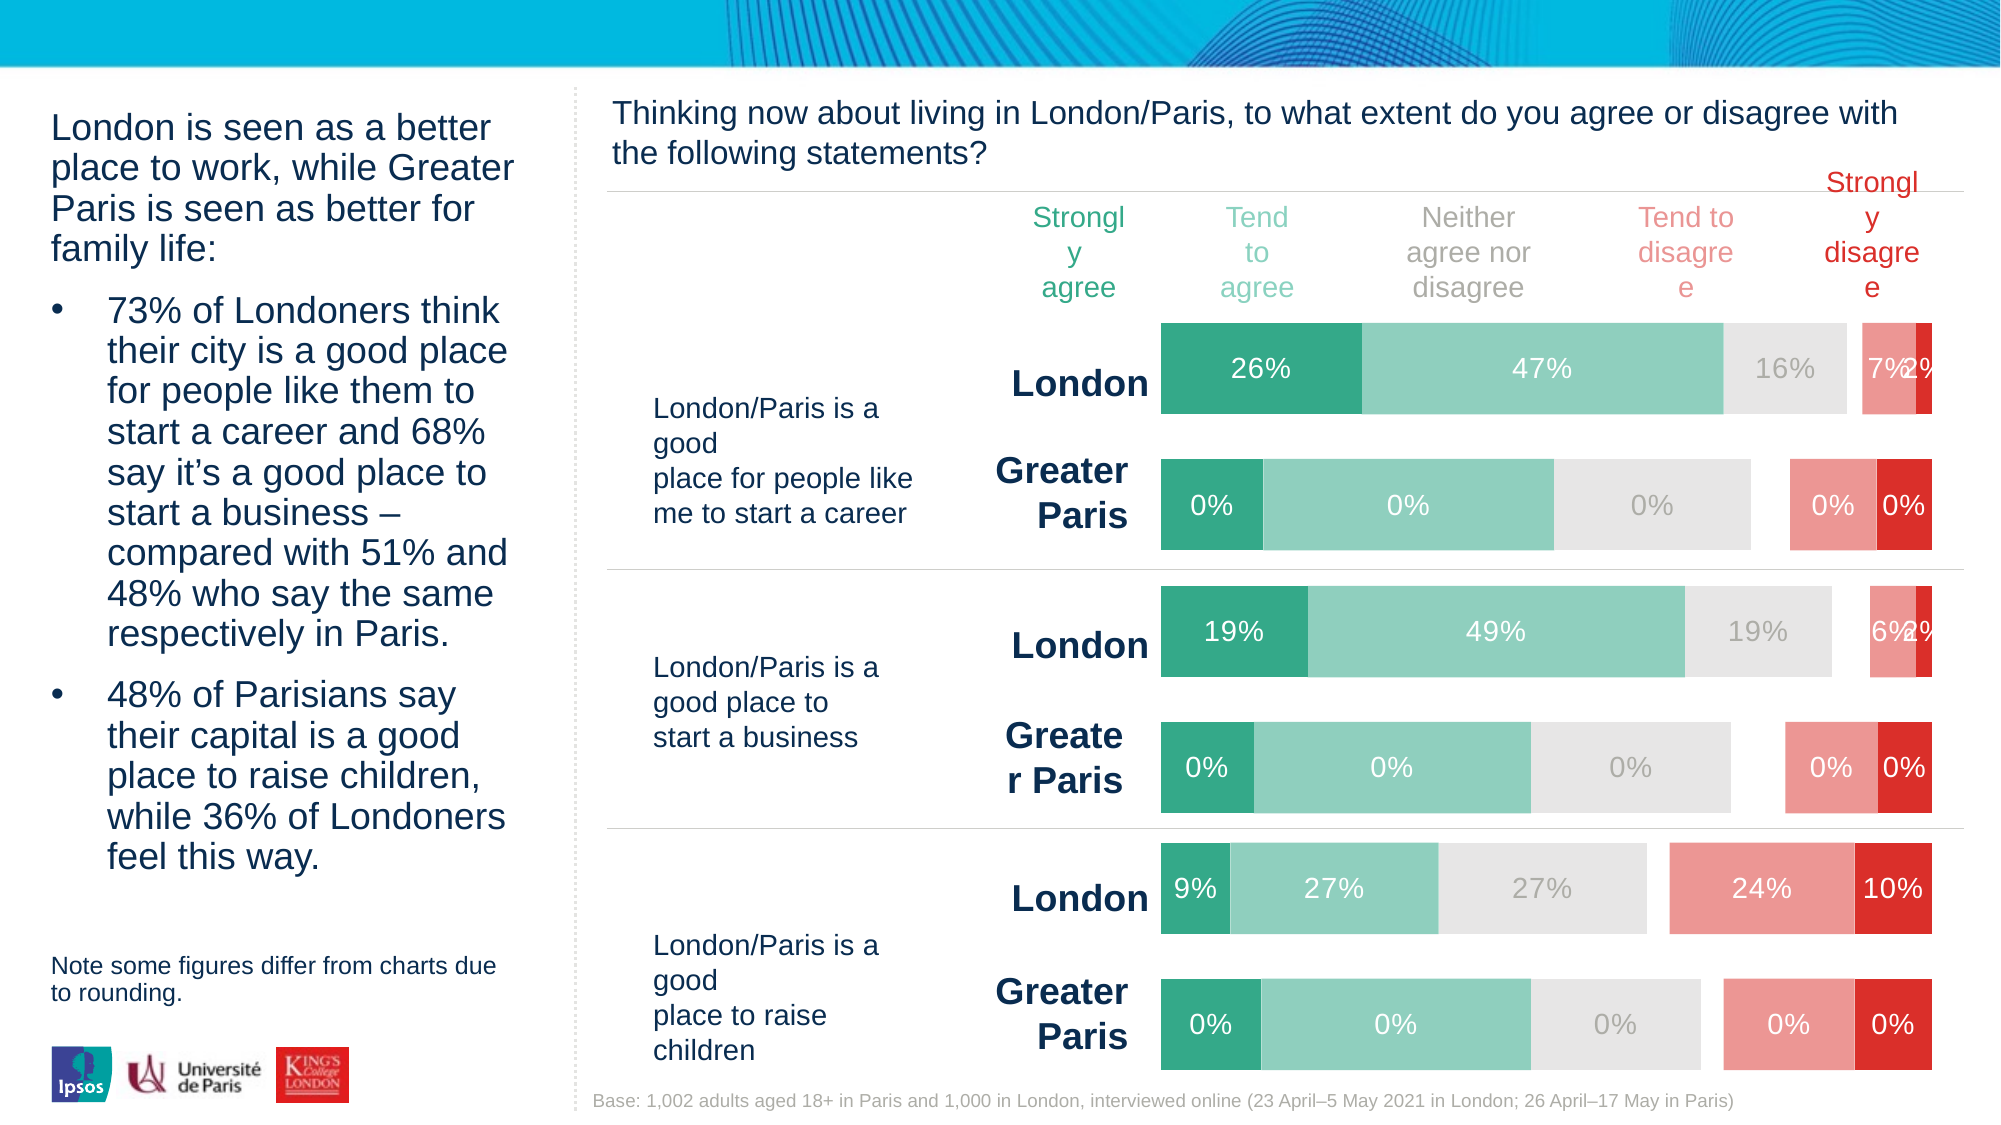

Thinking now about living in London/Paris, to what extent do you agree or disagree with the following statements?
London is seen as a better place to work, while Greater Paris is seen as better for family life:
73% of Londoners think their city is a good place for people like them to start a career and 68% say it’s a good place to start a business – compared with 51% and 48% who say the same respectively in Paris.
48% of Parisians say their capital is a good place to raise children, while 36% of Londoners feel this way.
Note some figures differ from charts due to rounding.

Strongly
agree
Tend to agree
Neither agree nor disagree
Tend to disagree
Strongly disagree

### Chart

| Category | Strongly agree | Tend to agree | Neither agree nor disagree | Don't know | Tend to disagree | Strongly disagree |
|---|---|---|---|---|---|---|
| Paris | 0.13 | 0.37 | 0.25 | 0.05 | 0.11 | 0.07 |
| London | 26.0 | 47.0 | 16.0 | 2.0 | 7.0 | 2.0 |
London
London/Paris is a good
place for people like
me to start a career
Greater
Paris

### Chart

| Category | Strongly agree | Tend to agree | Neither agree nor disagree | Don't know | Tend to disagree | Strongly disagree |
|---|---|---|---|---|---|---|
| Paris | 0.12 | 0.36 | 0.26 | 0.07 | 0.12 | 0.07 |
| London | 19.0 | 49.0 | 19.0 | 5.0 | 6.0 | 2.0 |
London
London/Paris is a good place to start a business
Greater Paris

### Chart

| Category | Strongly agree | Tend to agree | Neither agree nor disagree | Don't know | Tend to disagree | Strongly disagree |
|---|---|---|---|---|---|---|
| Paris | 0.13 | 0.35 | 0.22 | 0.03 | 0.17 | 0.1 |
| London | 9.0 | 27.0 | 27.0 | 3.0 | 24.0 | 10.0 |
London
London/Paris is a good
place to raise children
Greater
Paris
Base: 1,002 adults aged 18+ in Paris and 1,000 in London, interviewed online (23 April–5 May 2021 in London; 26 April–17 May in Paris)